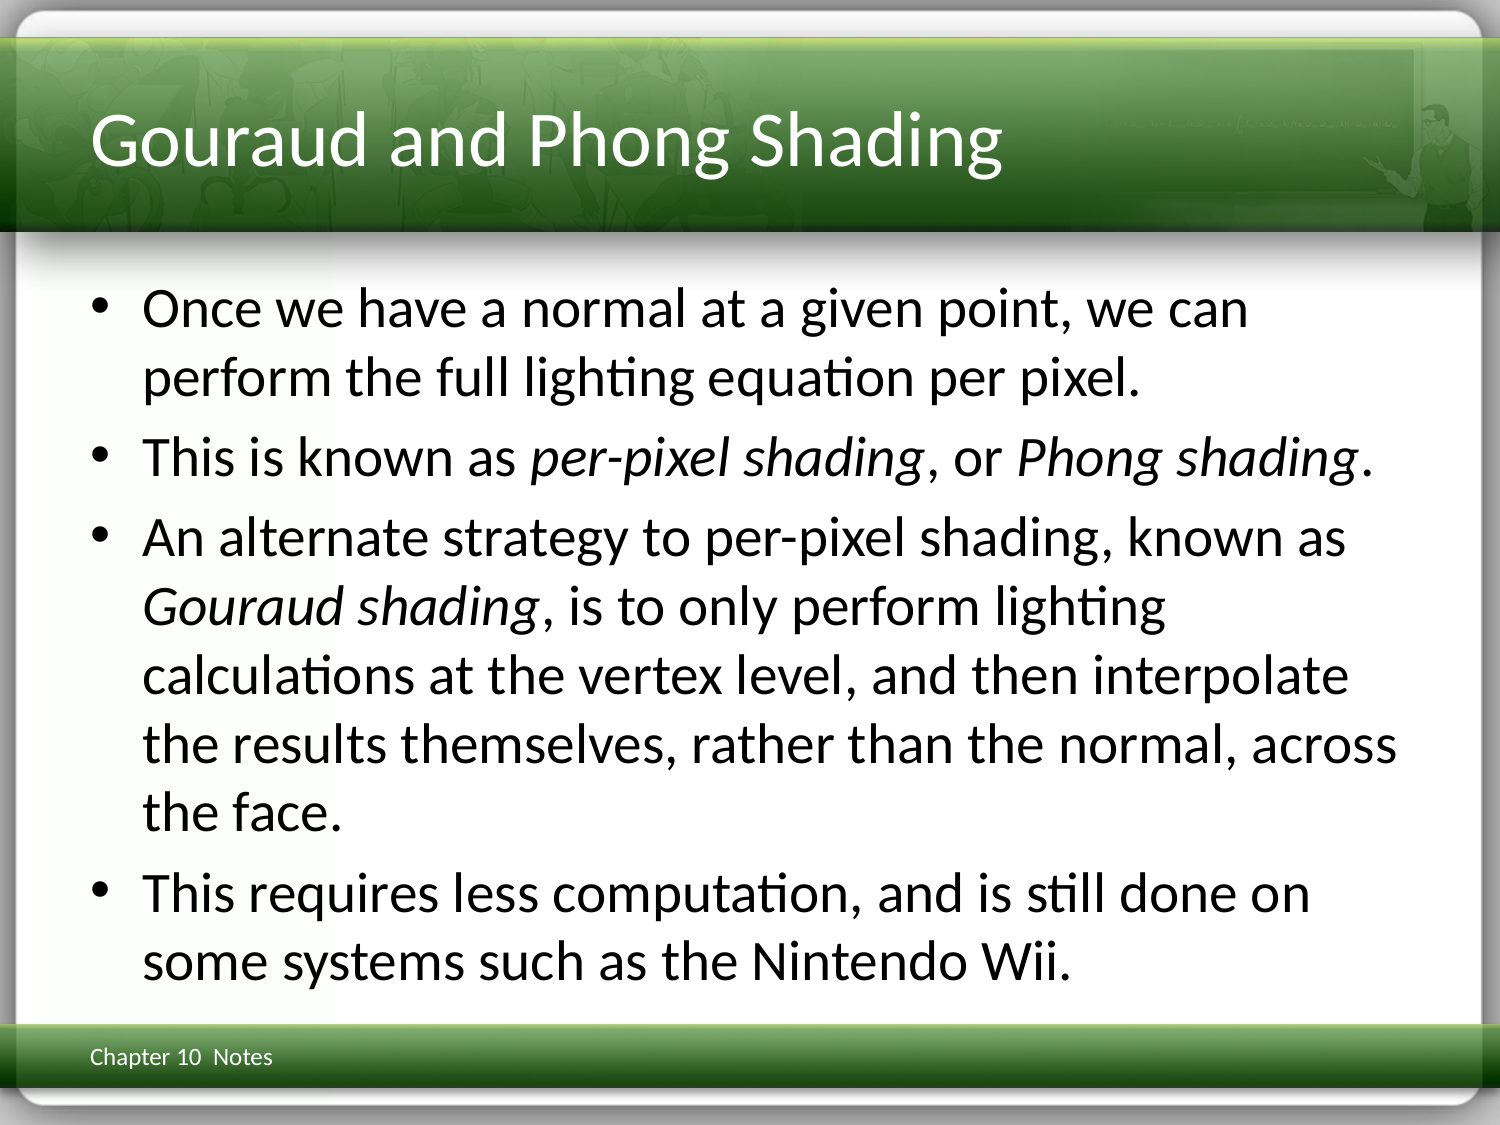

# Gouraud and Phong Shading
Once we have a normal at a given point, we can perform the full lighting equation per pixel.
This is known as per-pixel shading, or Phong shading.
An alternate strategy to per-pixel shading, known as Gouraud shading, is to only perform lighting calculations at the vertex level, and then interpolate the results themselves, rather than the normal, across the face.
This requires less computation, and is still done on some systems such as the Nintendo Wii.
Chapter 10  Notes
3D Math Primer for Graphics & Game Dev
98